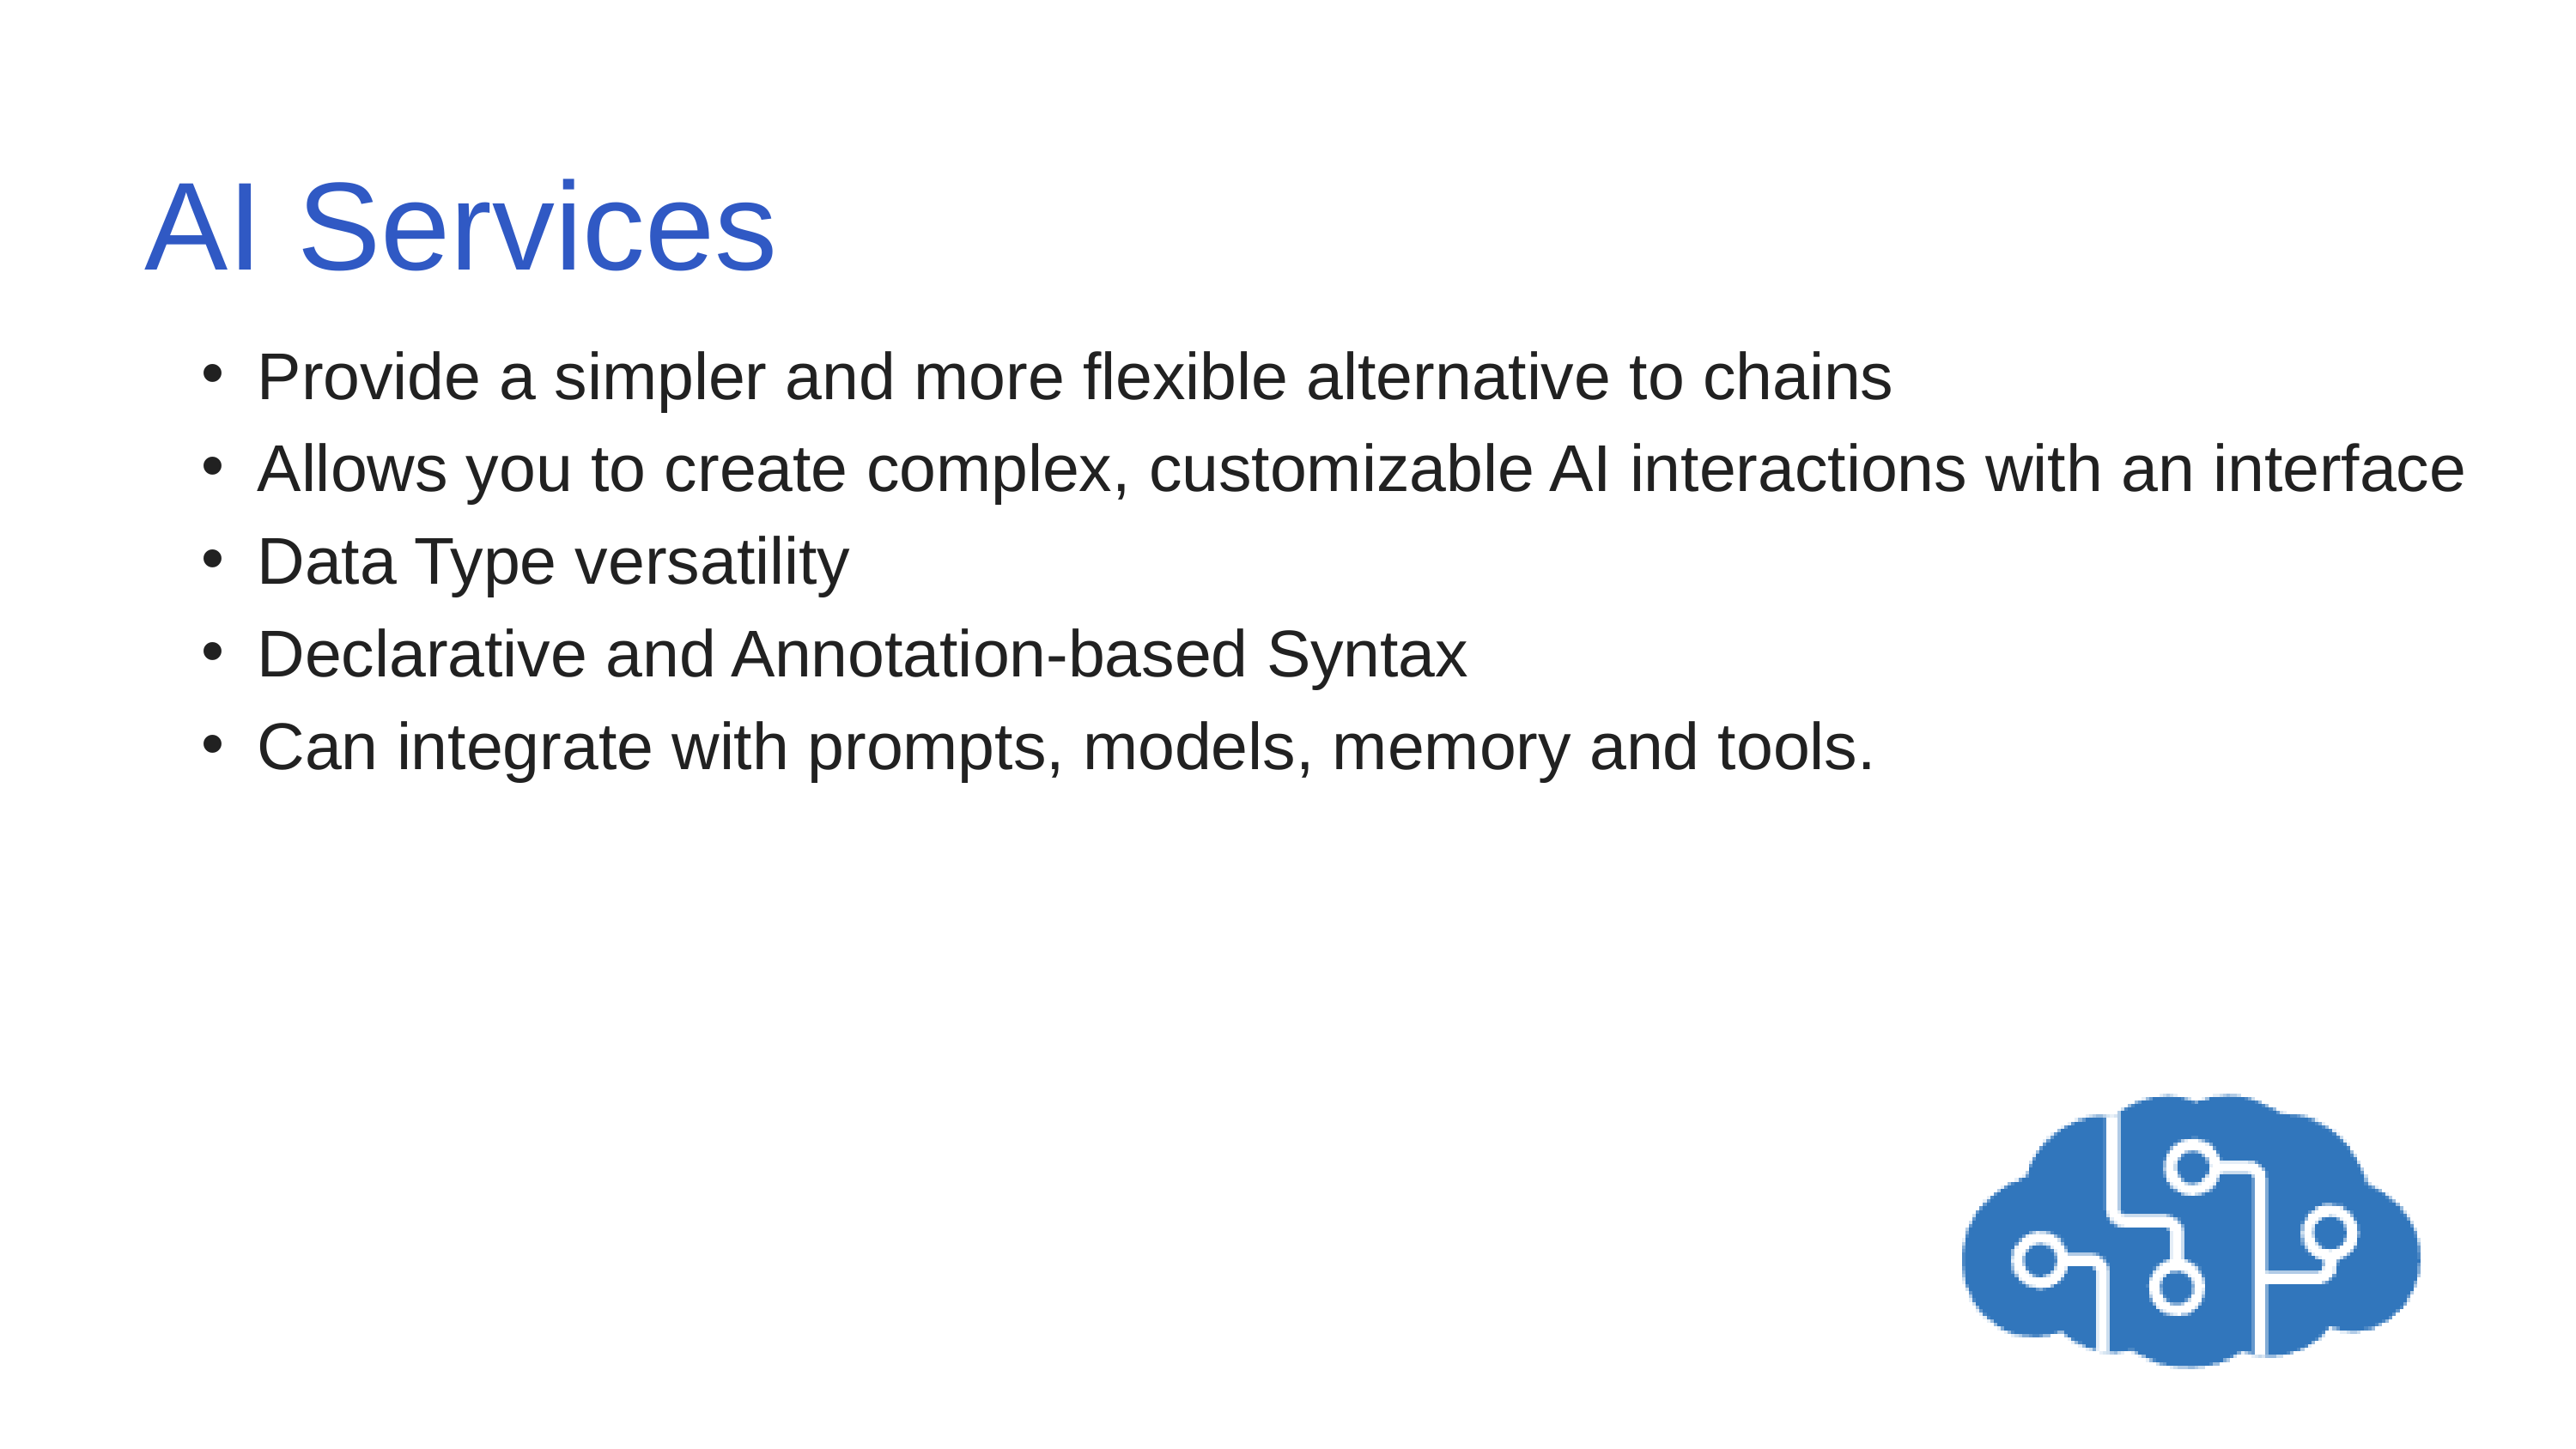

AI Services
Provide a simpler and more flexible alternative to chains
Allows you to create complex, customizable AI interactions with an interface
Data Type versatility
Declarative and Annotation-based Syntax
Can integrate with prompts, models, memory and tools.